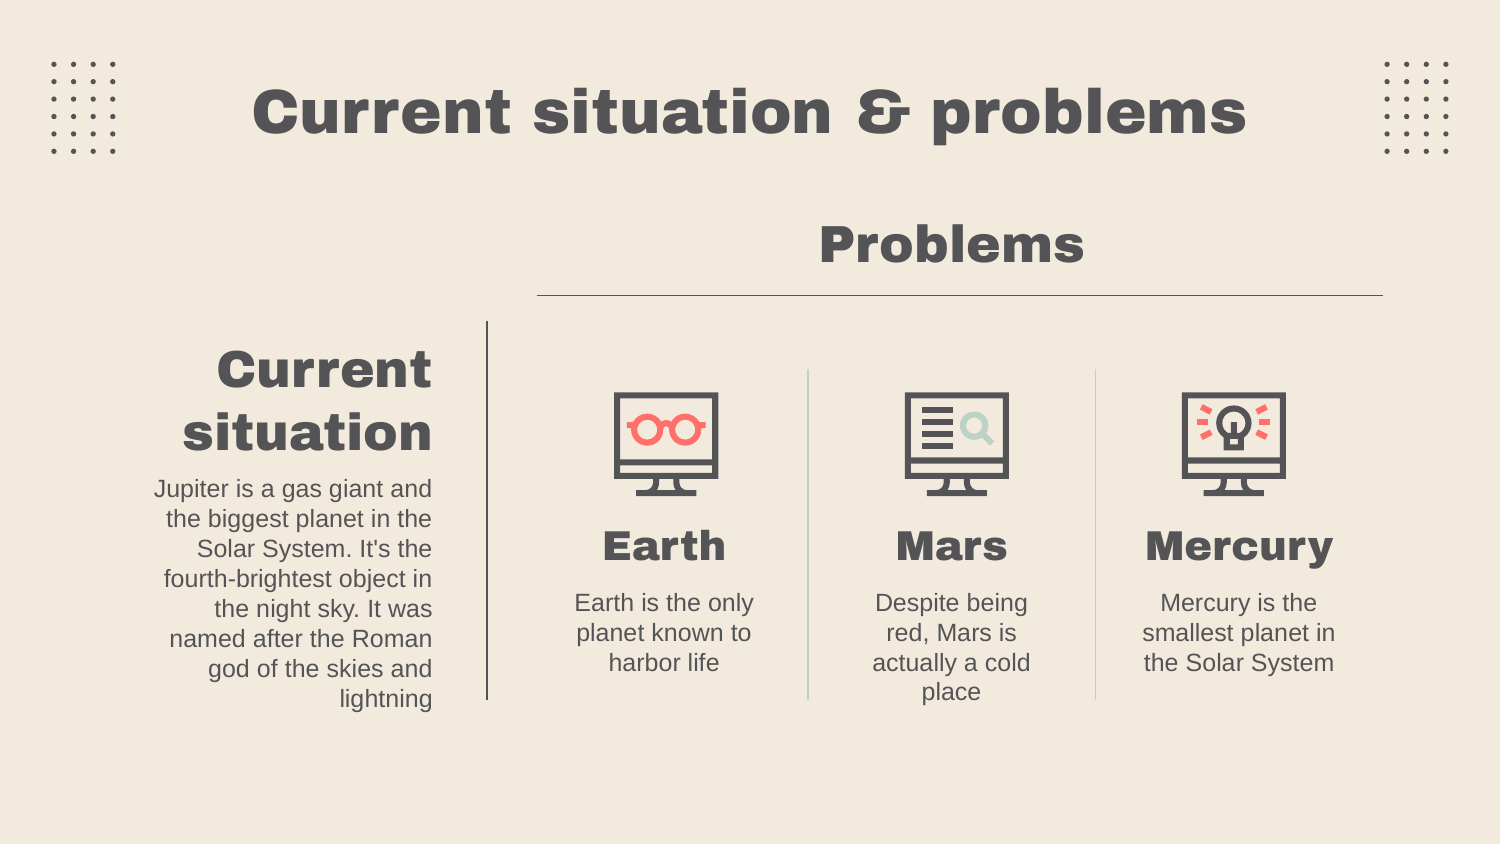

# Current situation & problems
Problems
Current situation

Jupiter is a gas giant and the biggest planet in the Solar System. It's the fourth-brightest object in the night sky. It was named after the Roman god of the skies and lightning

Earth
Mars
Mercury
Earth is the only planet known to harbor life
Despite being red, Mars is actually a cold place
Mercury is the smallest planet in the Solar System